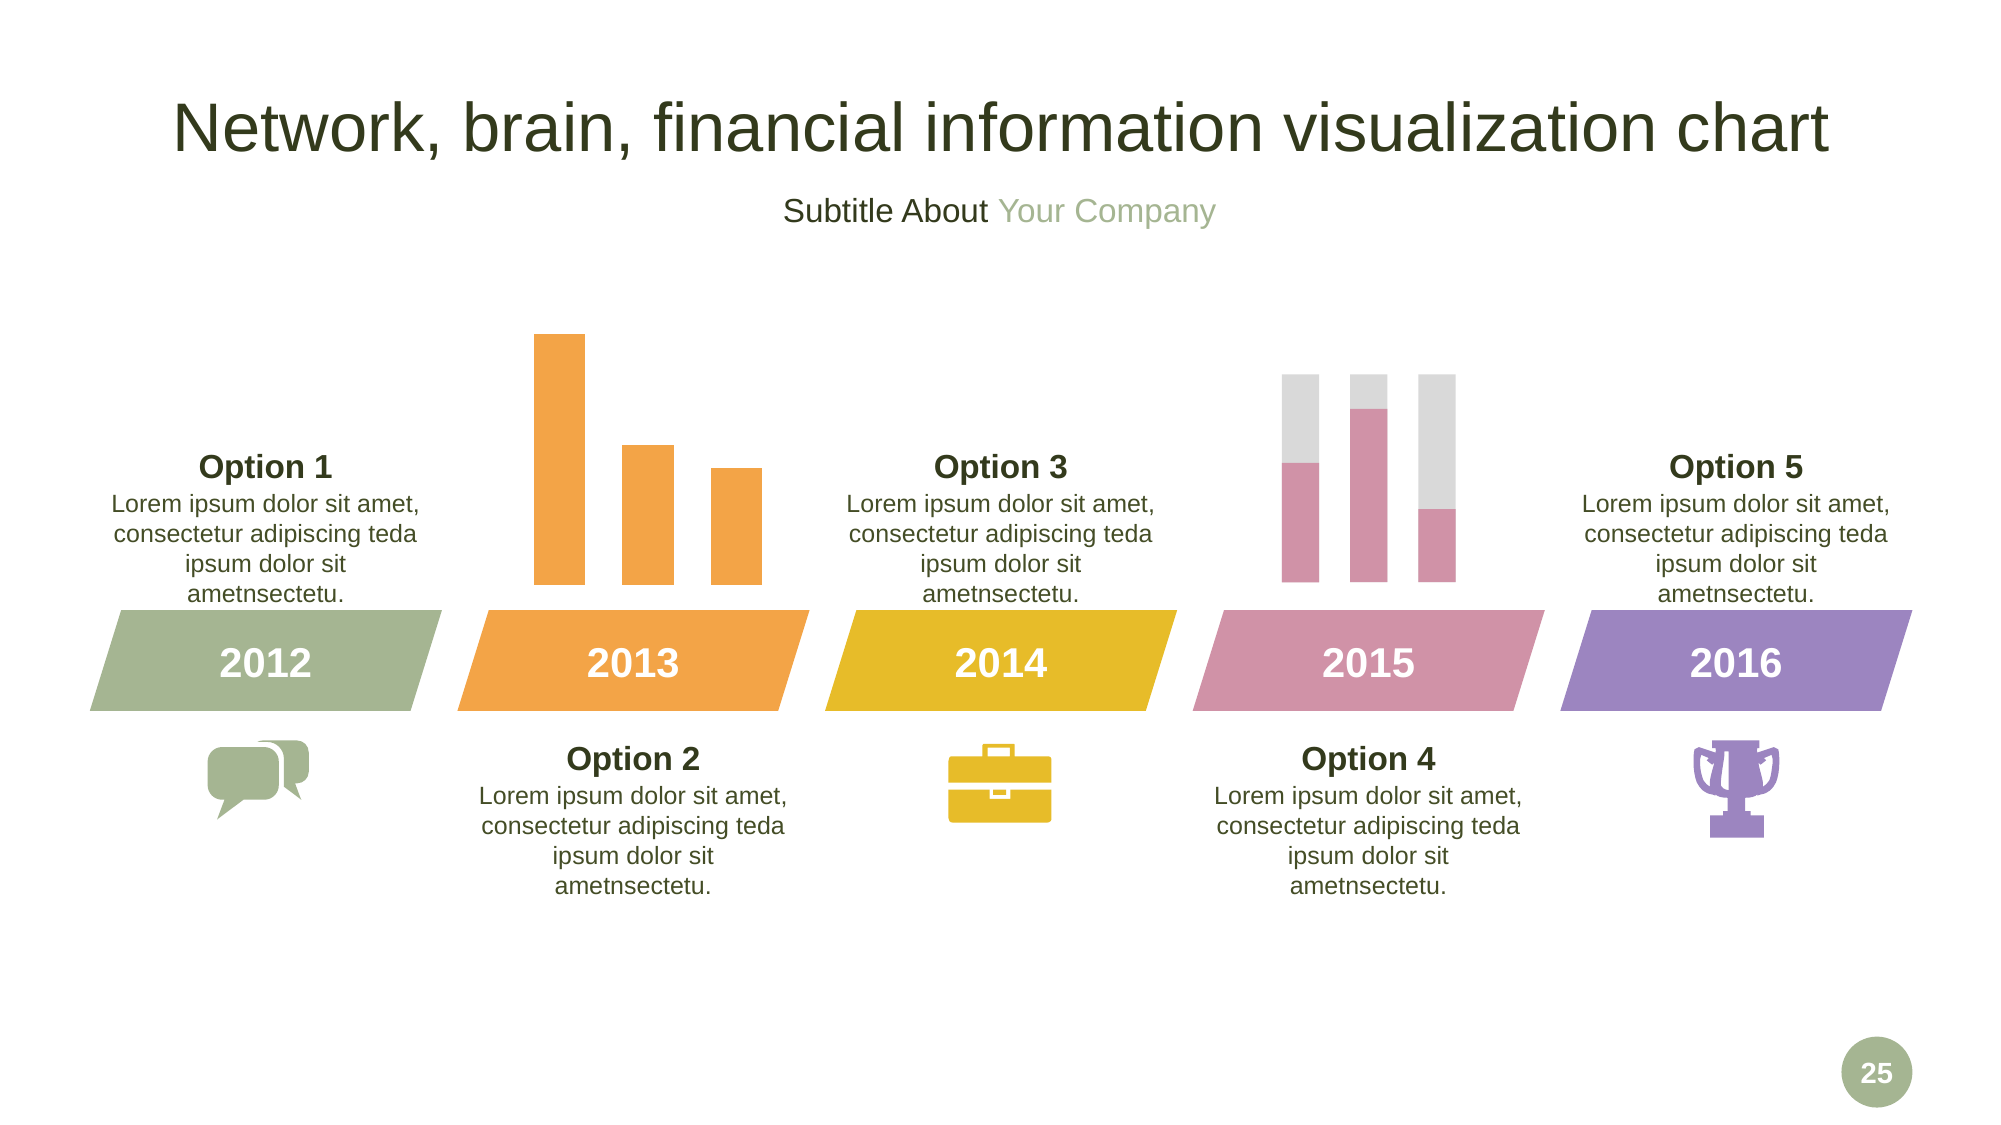

# Network, brain, financial information visualization chart

### Chart

| Category | Series 1 | Series 2 | Series 3 |
|---|---|---|---|
| Category 1 | 4.3 | 2.4 | 2.0 |

Option 1
Option 3
Option 5
Lorem ipsum dolor sit amet, consectetur adipiscing teda ipsum dolor sit ametnsectetu.
Lorem ipsum dolor sit amet, consectetur adipiscing teda ipsum dolor sit ametnsectetu.
Lorem ipsum dolor sit amet, consectetur adipiscing teda ipsum dolor sit ametnsectetu.
2015
2016
2014
2012
2013
Option 2
Option 4

Lorem ipsum dolor sit amet, consectetur adipiscing teda ipsum dolor sit ametnsectetu.
Lorem ipsum dolor sit amet, consectetur adipiscing teda ipsum dolor sit ametnsectetu.